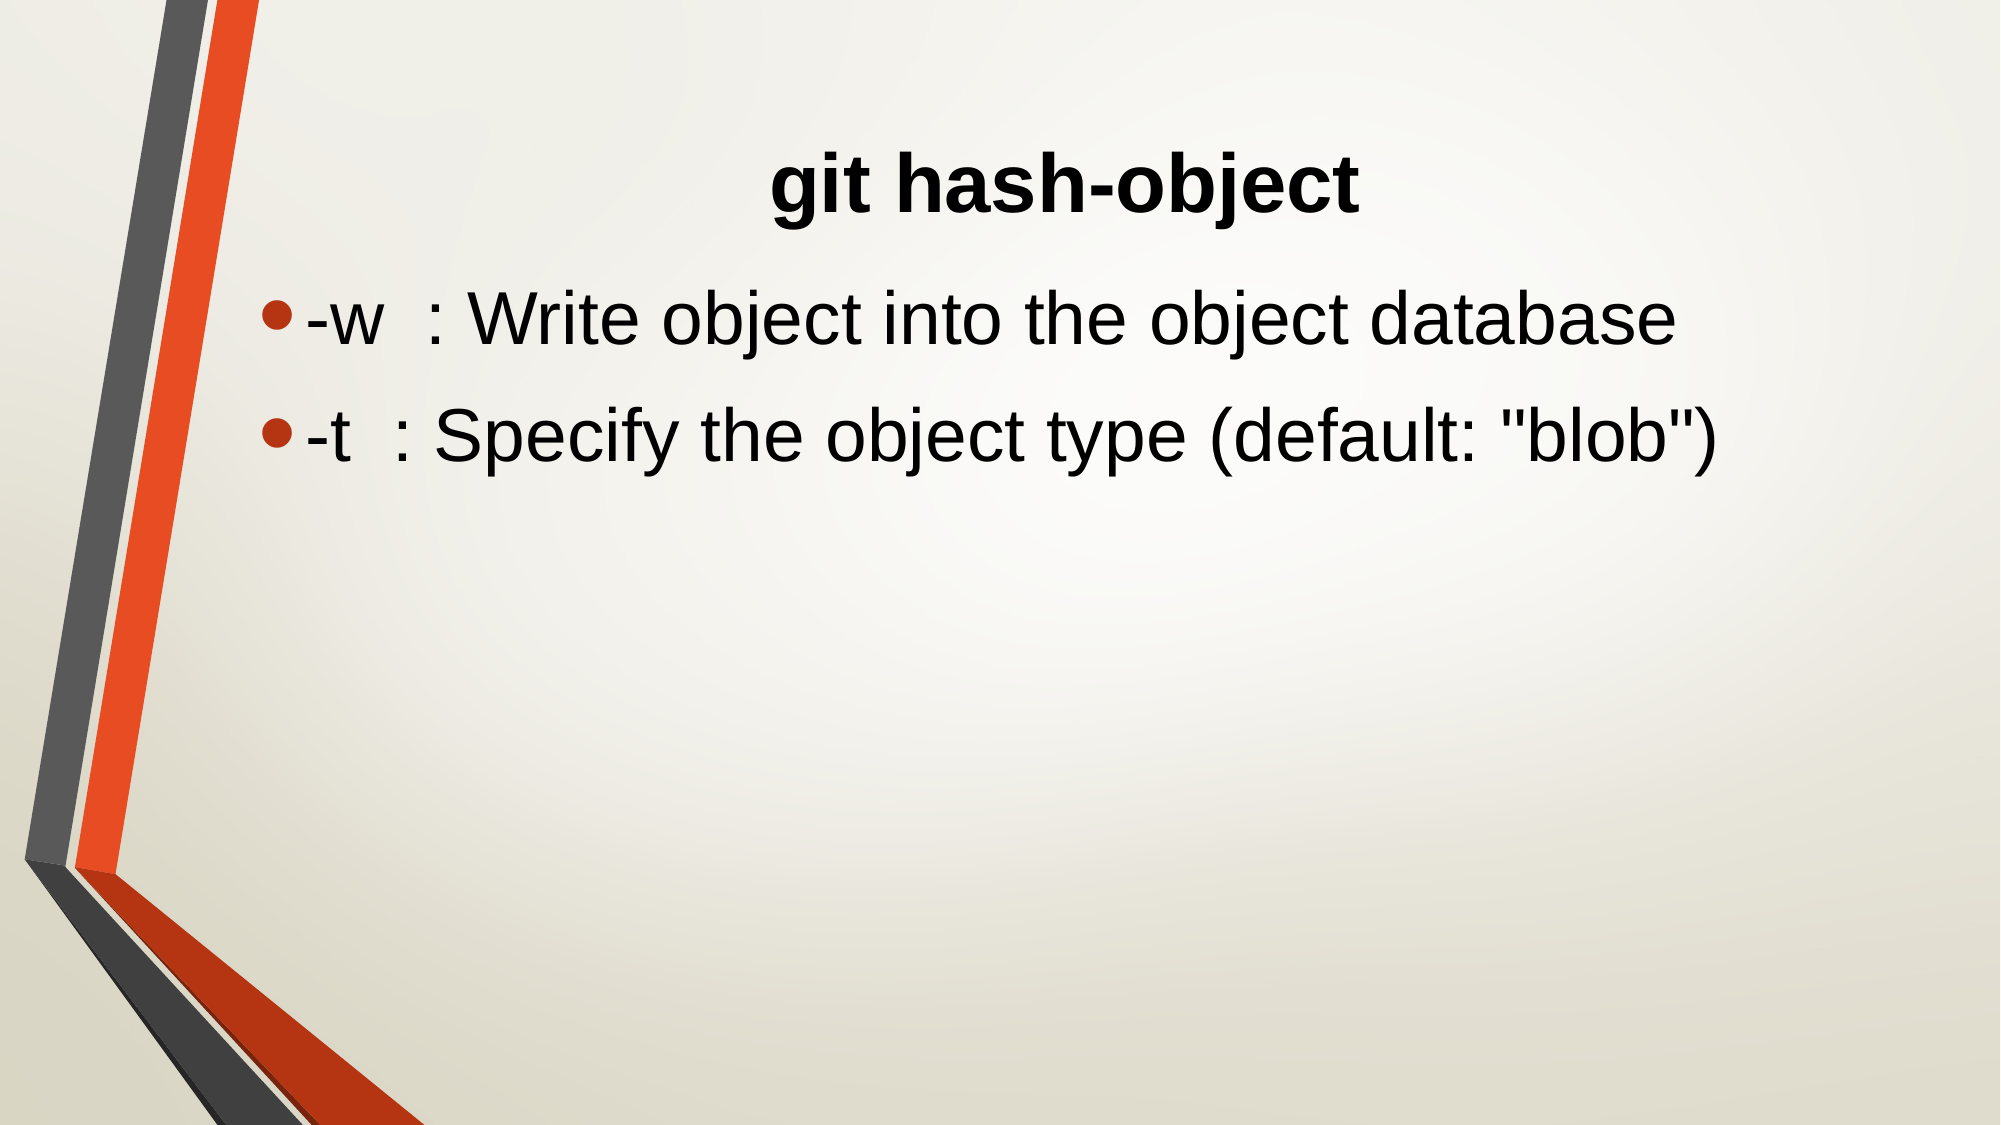

# git hash-object
-w  : Write object into the object database
-t  : Specify the object type (default: "blob")